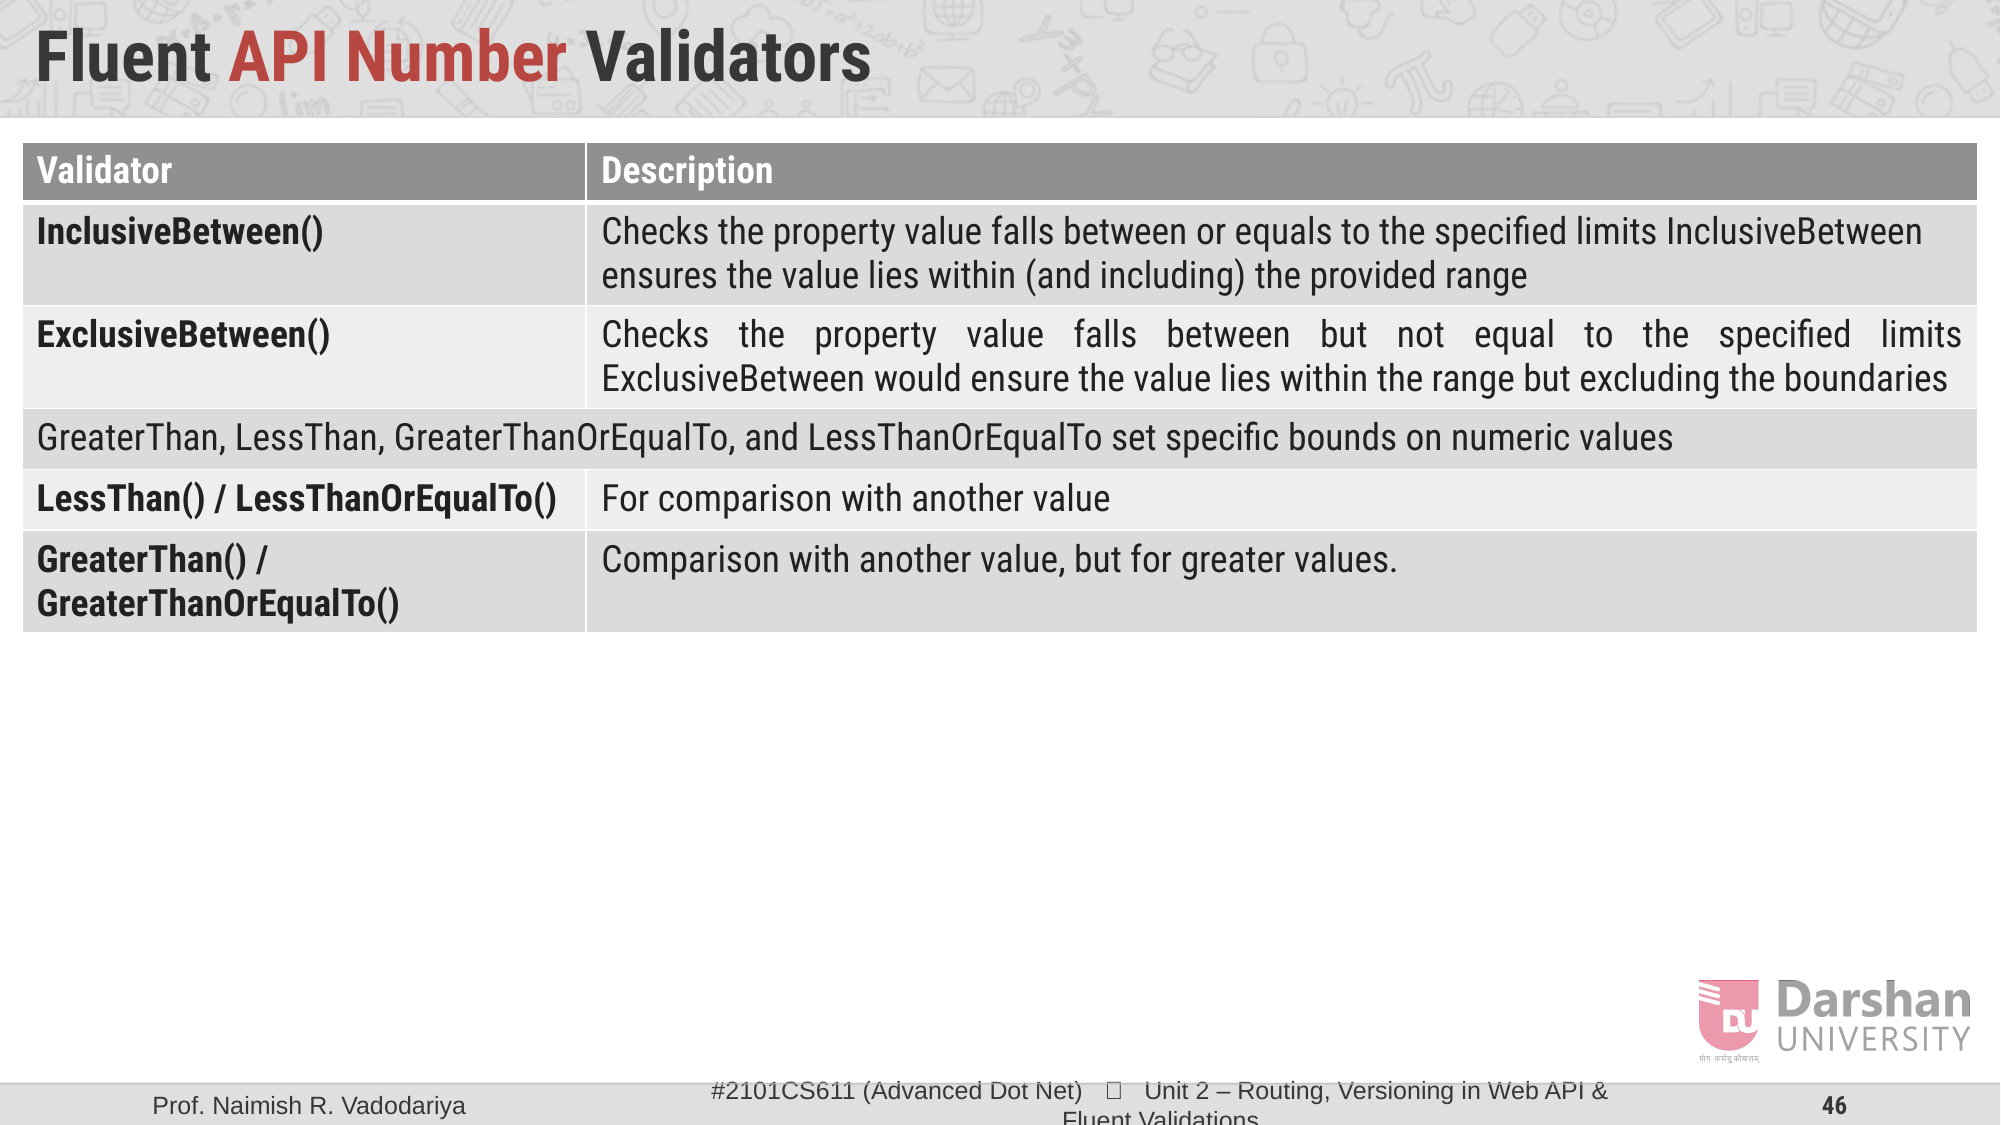

# Fluent API Number Validators

| Validator | Description |
| --- | --- |
| InclusiveBetween() | Checks the property value falls between or equals to the specified limits InclusiveBetween ensures the value lies within (and including) the provided range |
| ExclusiveBetween() | Checks the property value falls between but not equal to the specified limits ExclusiveBetween would ensure the value lies within the range but excluding the boundaries |
| GreaterThan, LessThan, GreaterThanOrEqualTo, and LessThanOrEqualTo set specific bounds on numeric values |  |
| LessThan() / LessThanOrEqualTo() | For comparison with another value |
| GreaterThan() / GreaterThanOrEqualTo() | Comparison with another value, but for greater values. |